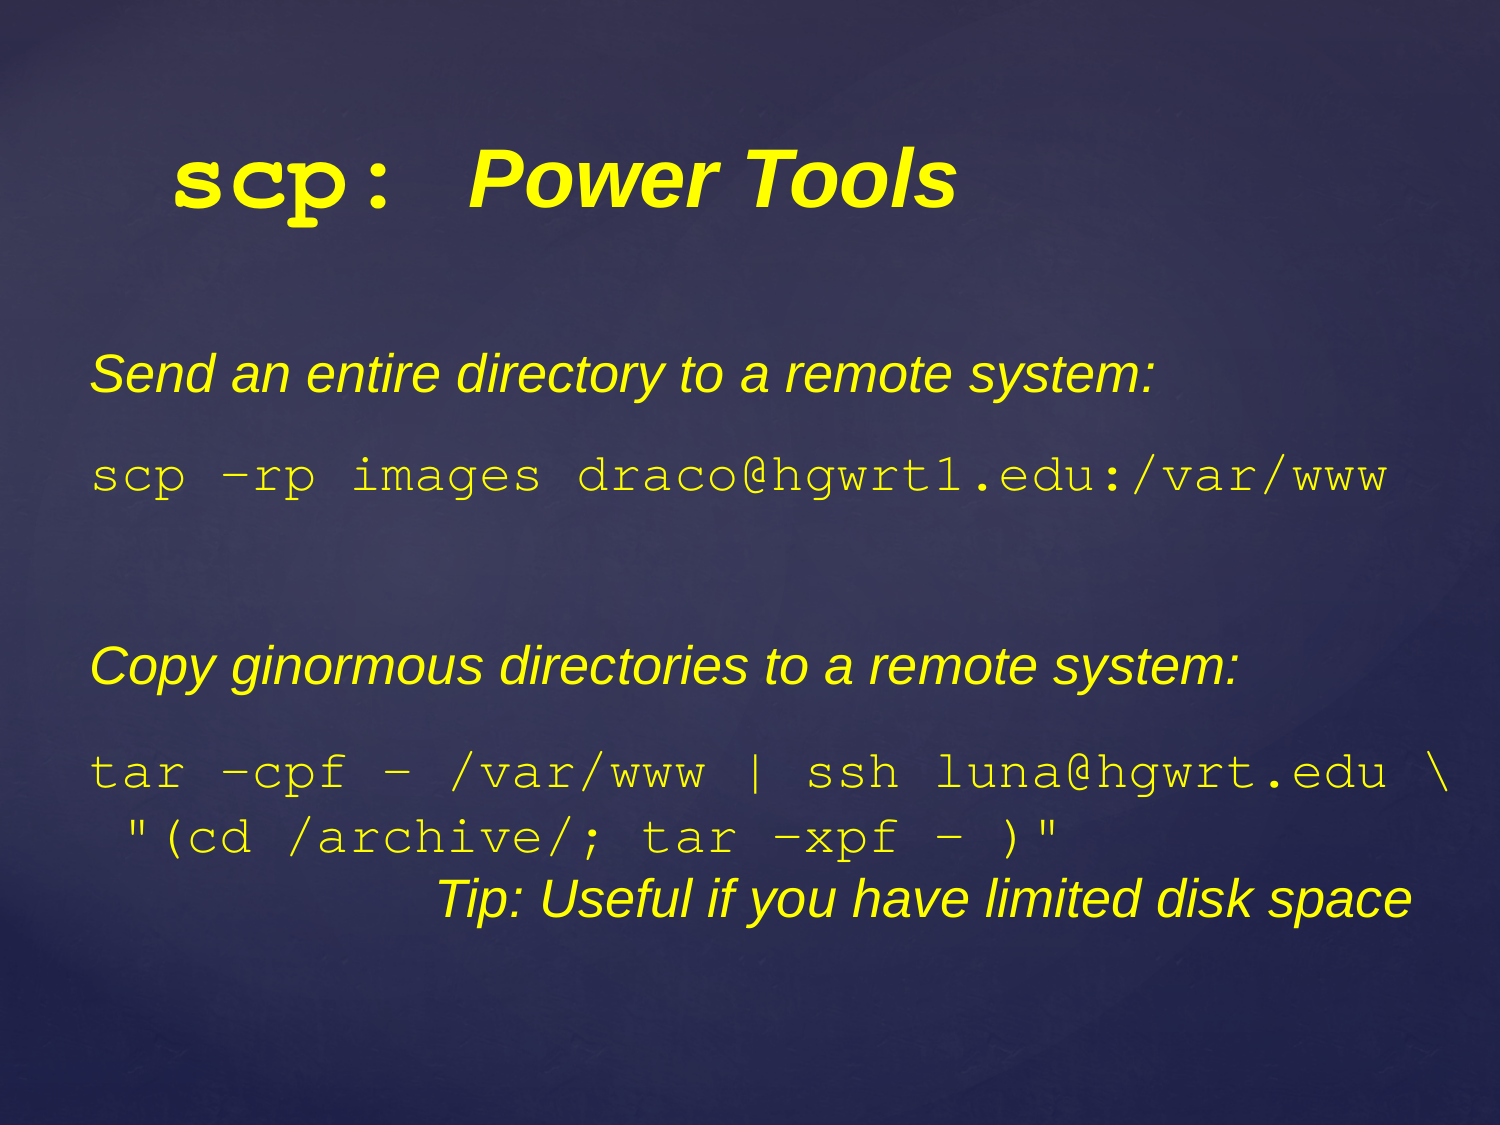

scp: Power Tools
Send an entire directory to a remote system:
scp -rp images draco@hgwrt1.edu:/var/www

Copy ginormous directories to a remote system:
tar -cpf - /var/www | ssh luna@hgwrt.edu \
 "(cd /archive/; tar -xpf - )"
                       Tip: Useful if you have limited disk space